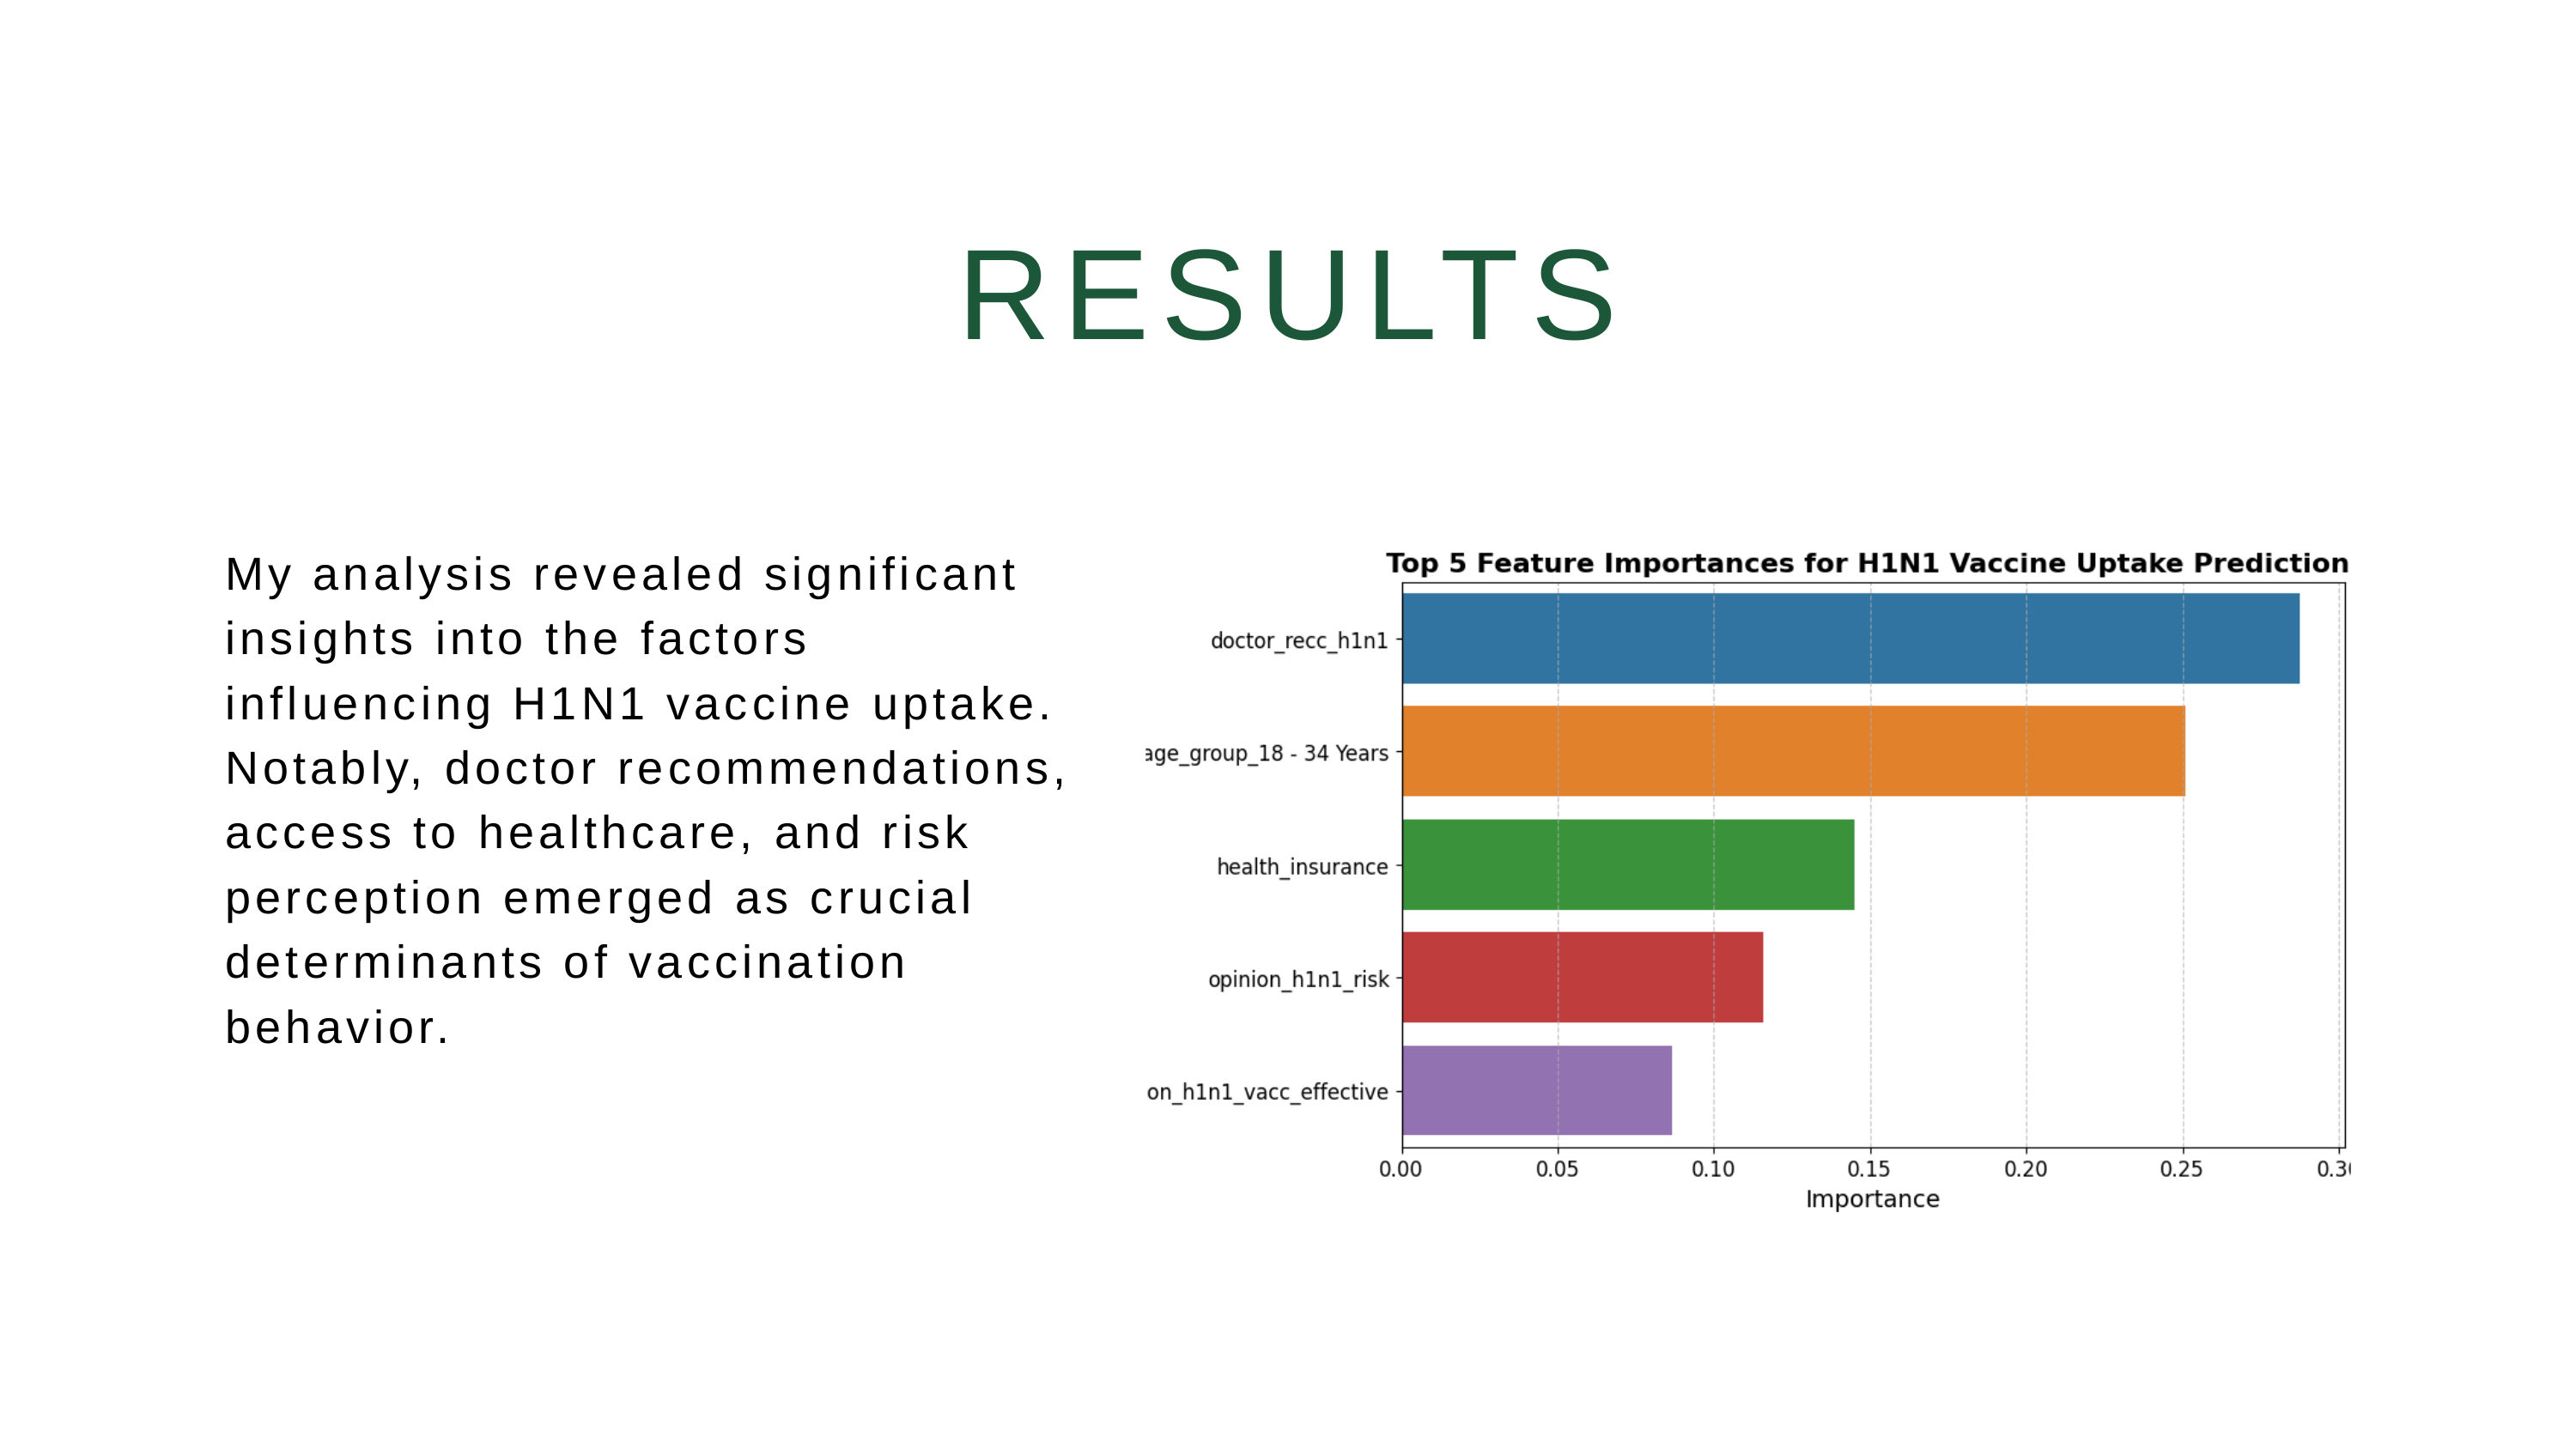

RESULTS
My analysis revealed significant insights into the factors influencing H1N1 vaccine uptake. Notably, doctor recommendations, access to healthcare, and risk perception emerged as crucial determinants of vaccination behavior.